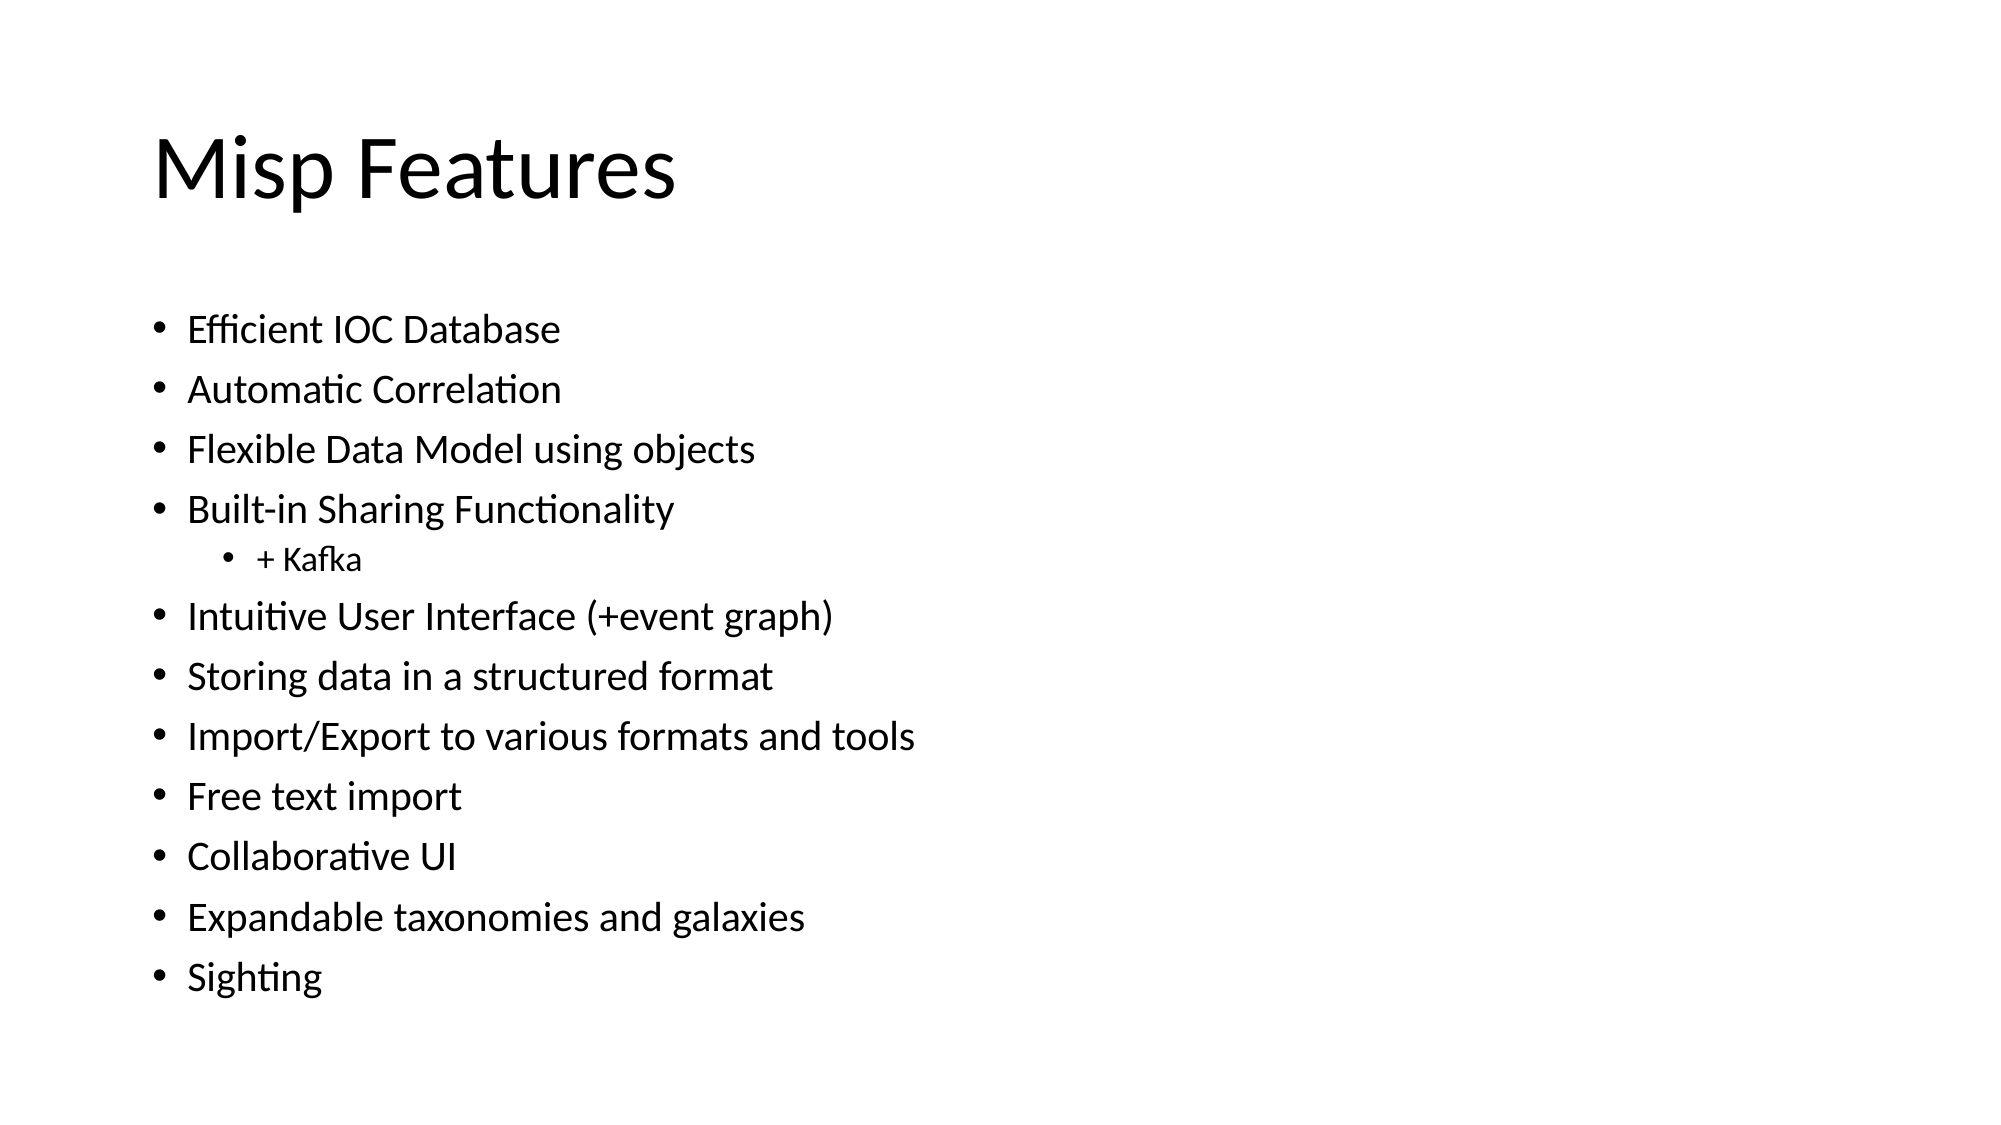

# Misp Features
Efficient IOC Database
Automatic Correlation
Flexible Data Model using objects
Built-in Sharing Functionality
+ Kafka
Intuitive User Interface (+event graph)
Storing data in a structured format
Import/Export to various formats and tools
Free text import
Collaborative UI
Expandable taxonomies and galaxies
Sighting